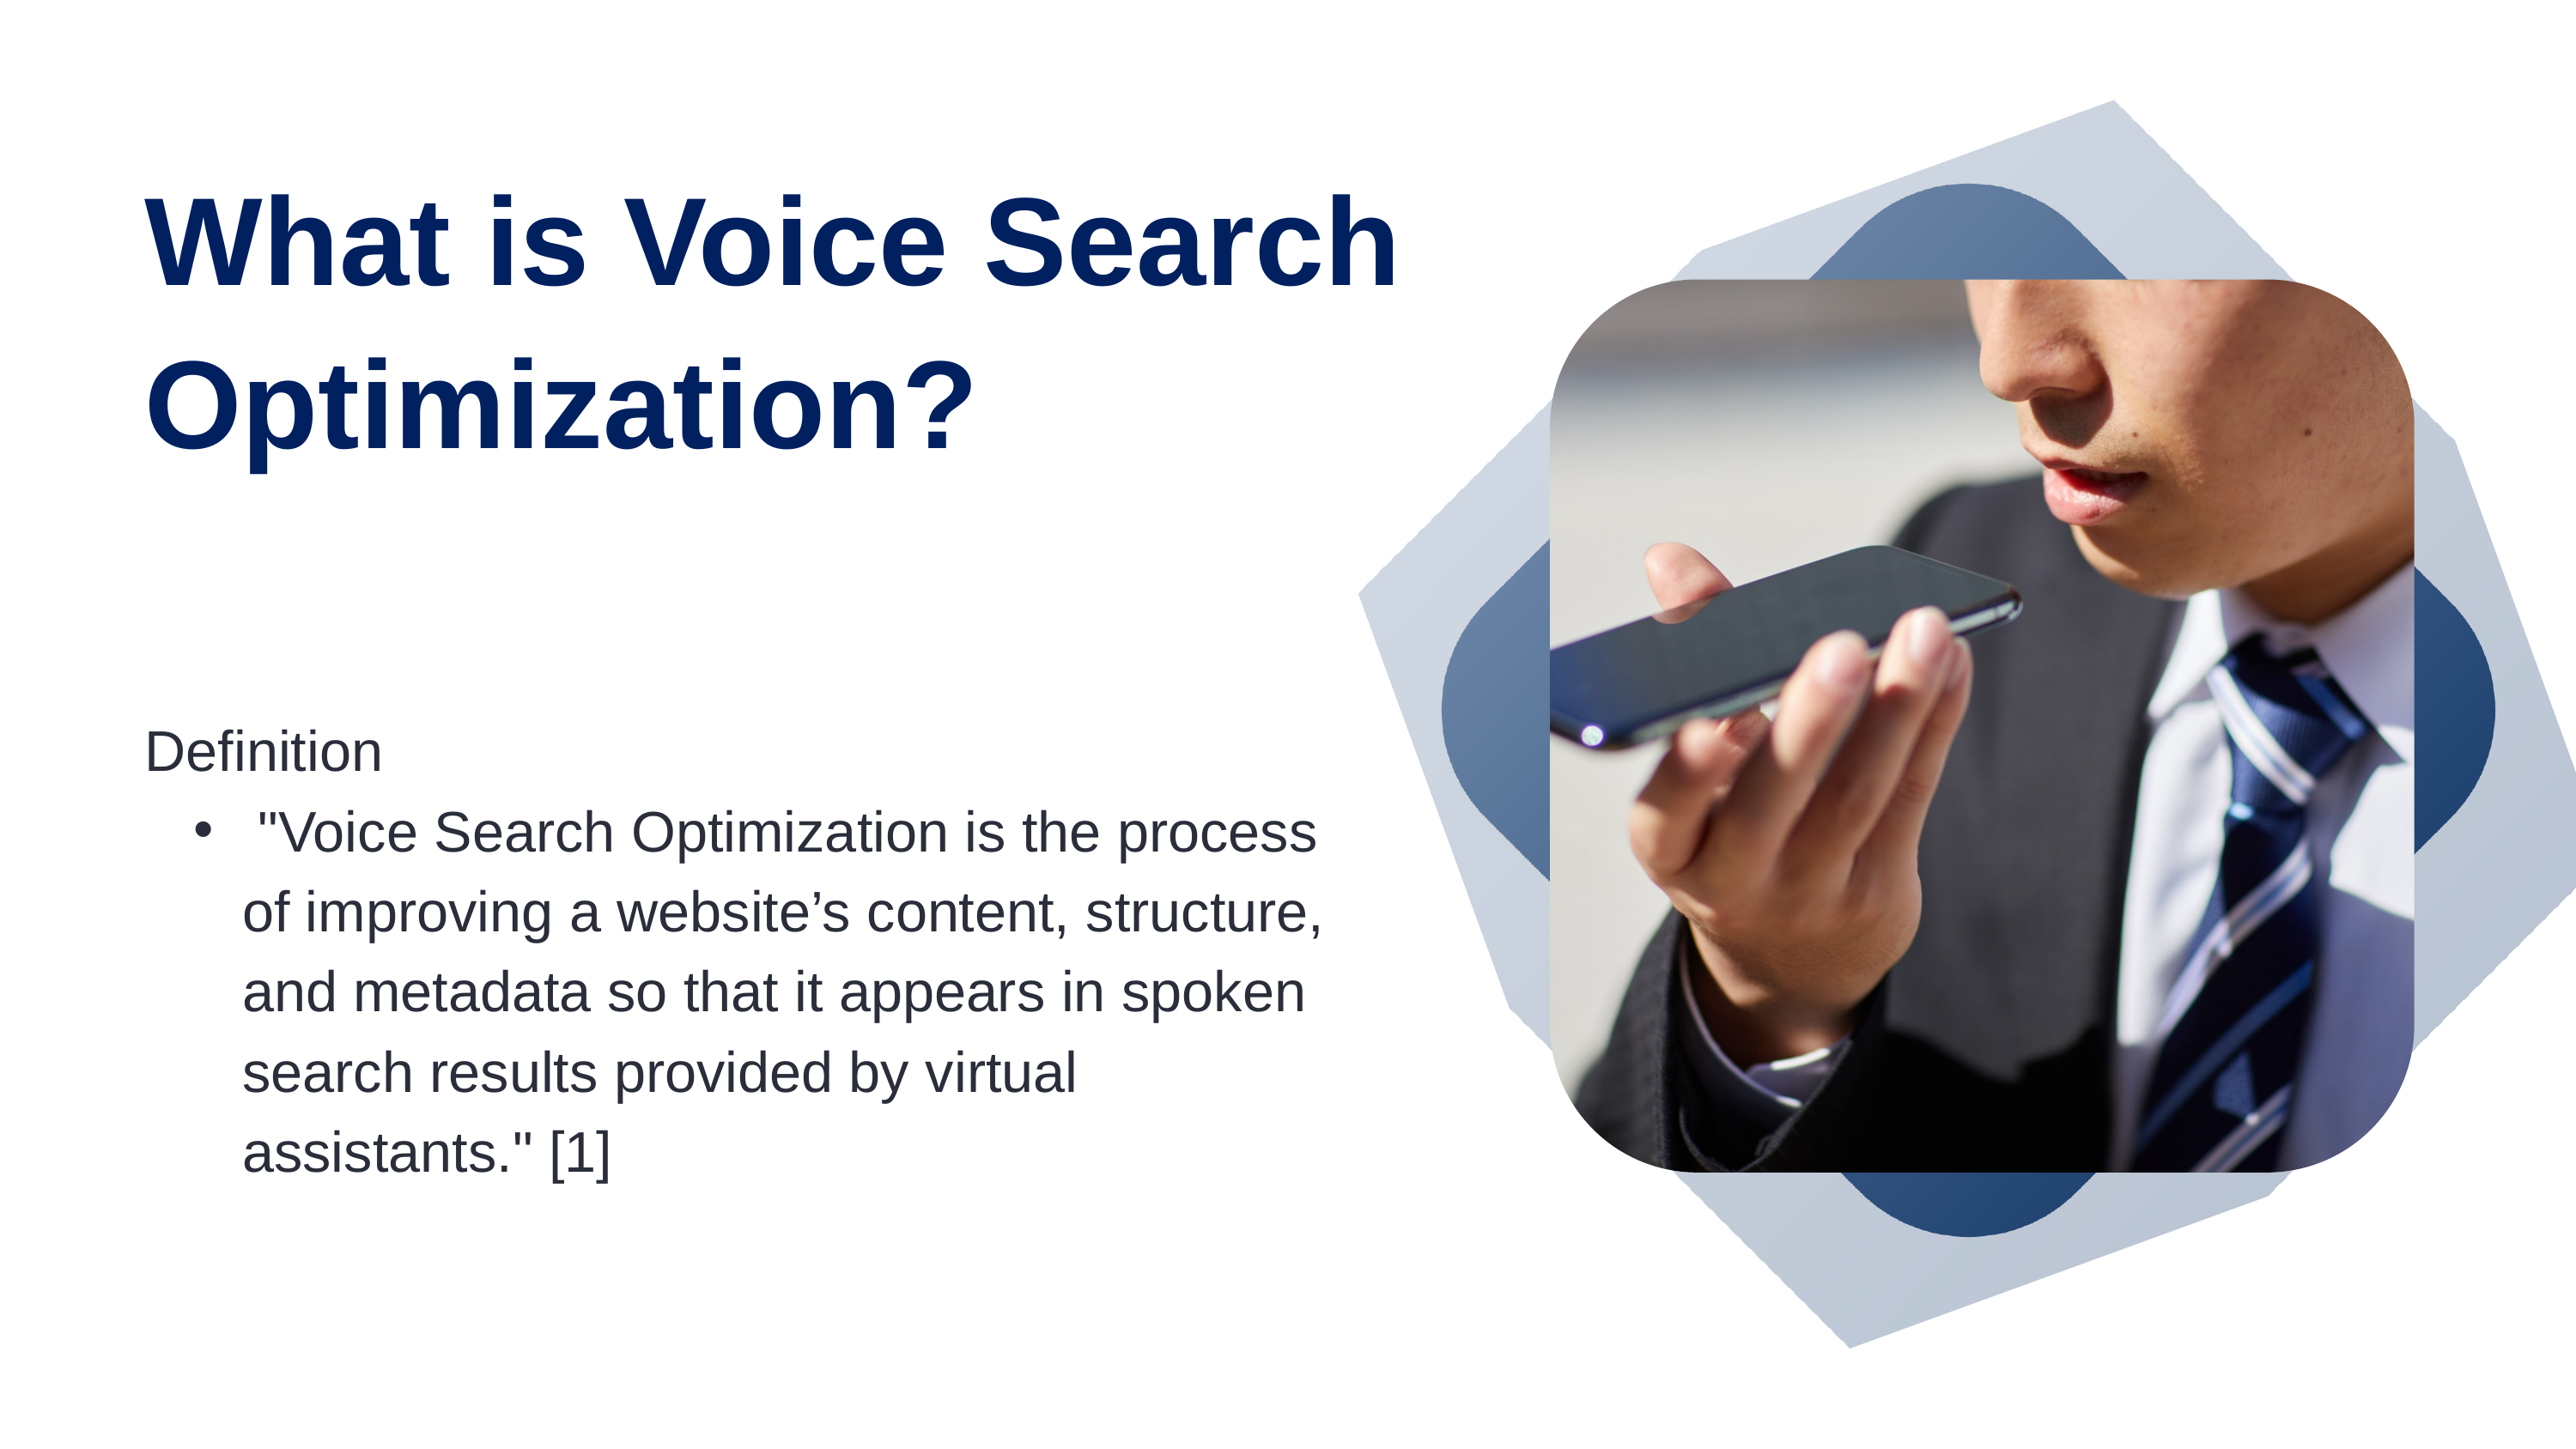

What is Voice Search Optimization?
Definition
 "Voice Search Optimization is the process of improving a website’s content, structure, and metadata so that it appears in spoken search results provided by virtual assistants." [1]